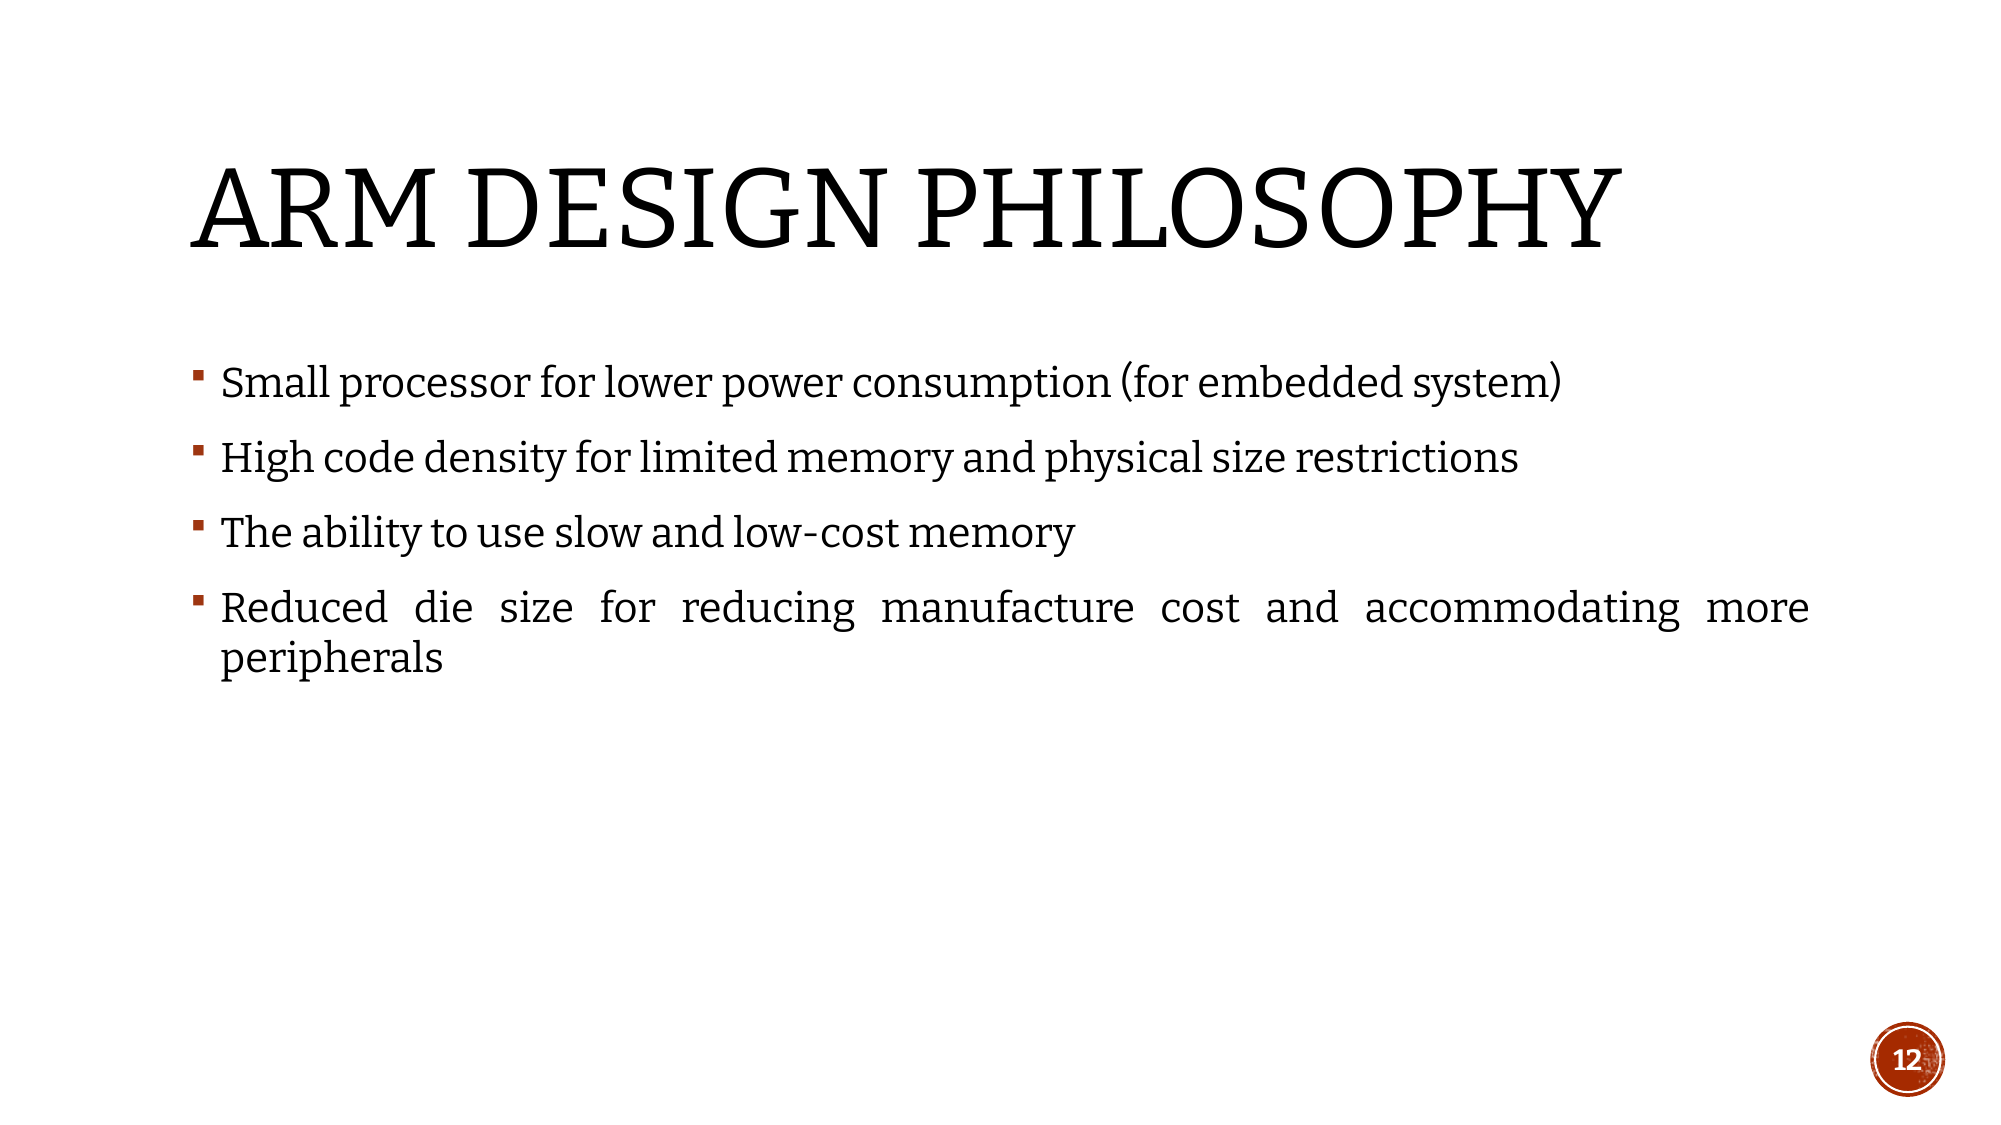

# ARM design philosophy
Small processor for lower power consumption (for embedded system)
High code density for limited memory and physical size restrictions
The ability to use slow and low-cost memory
Reduced die size for reducing manufacture cost and accommodating more peripherals
12